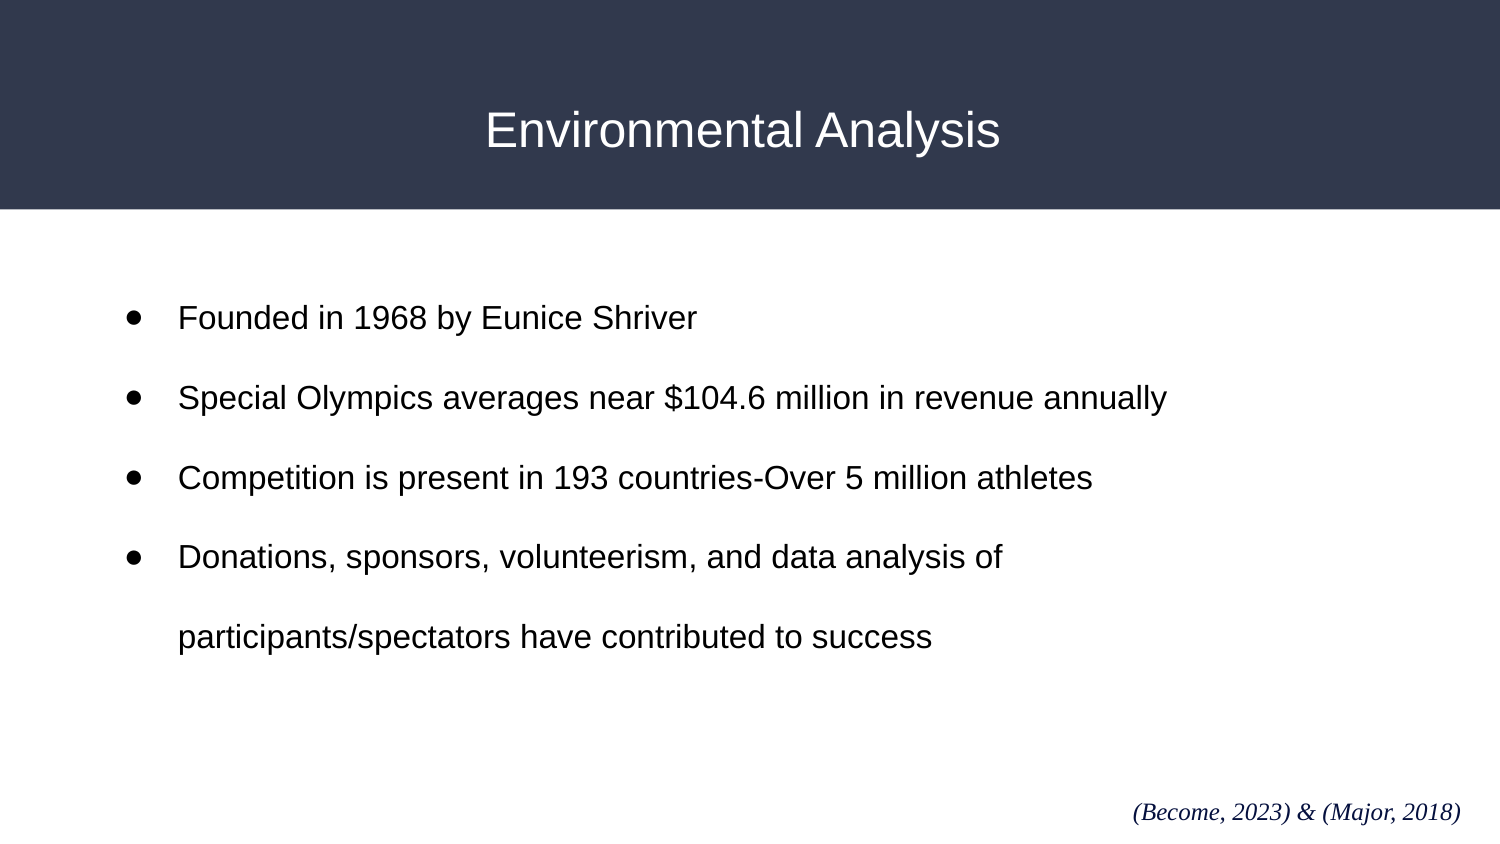

# Environmental Analysis
Founded in 1968 by Eunice Shriver
Special Olympics averages near $104.6 million in revenue annually
Competition is present in 193 countries-Over 5 million athletes
Donations, sponsors, volunteerism, and data analysis of participants/spectators have contributed to success

(Become, 2023) & (Major, 2018)